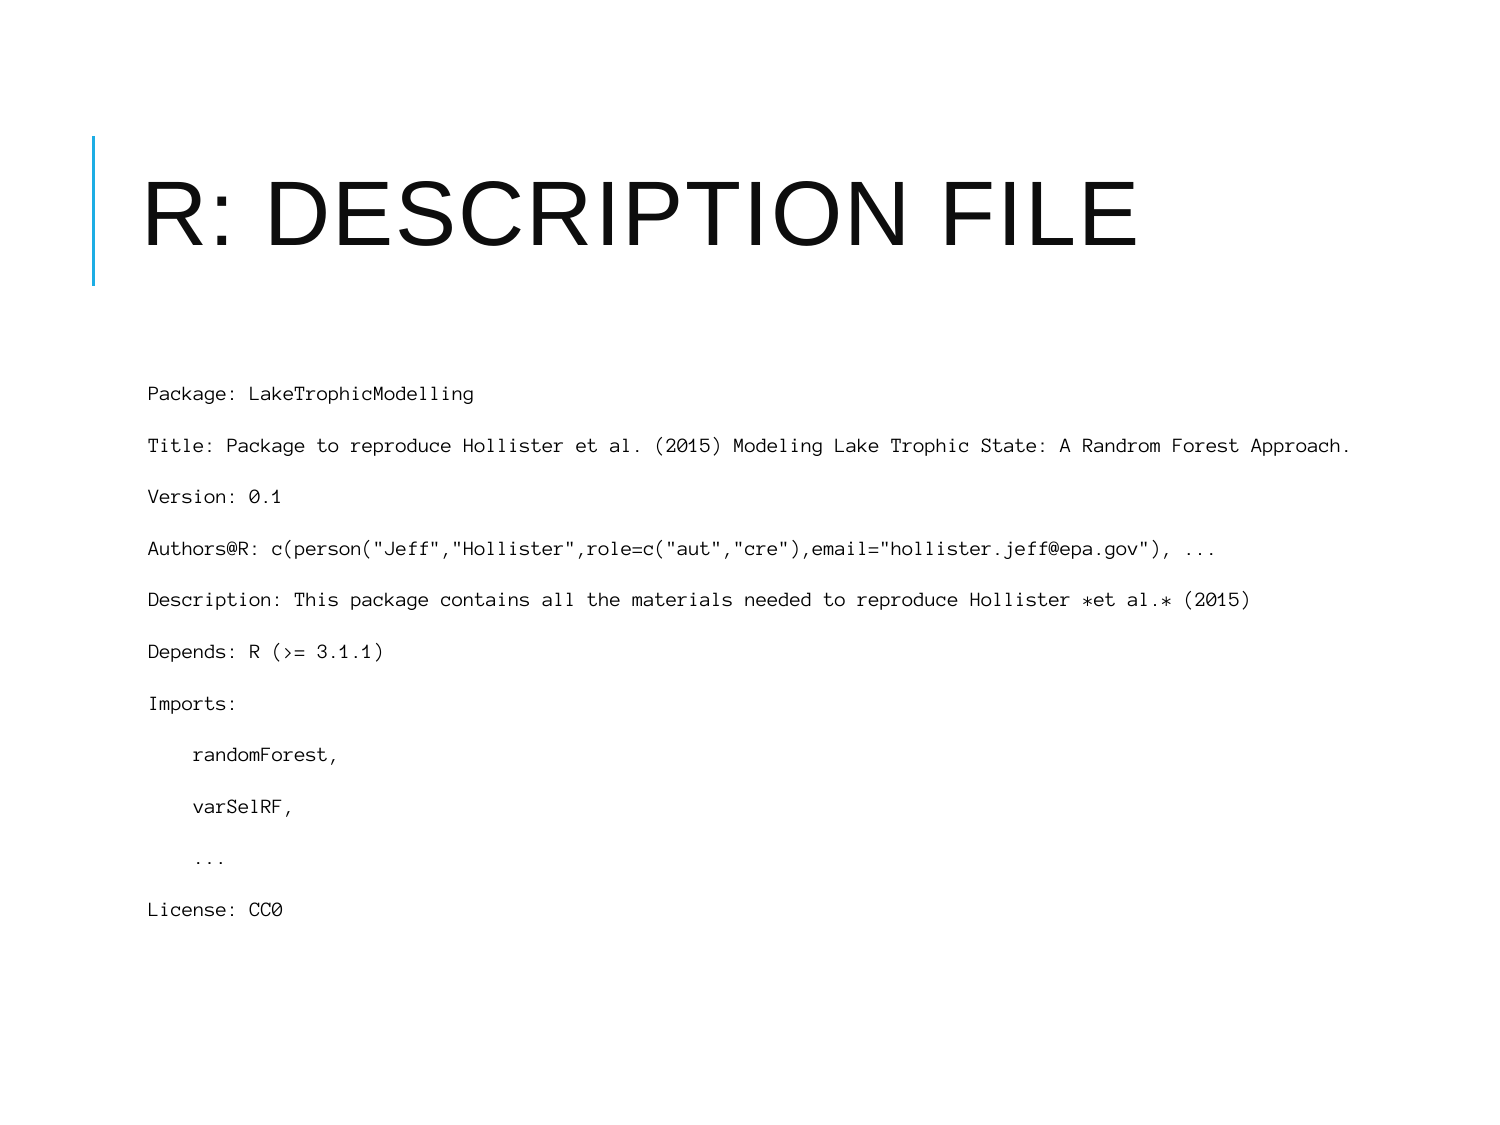

# R: Description file
Package: LakeTrophicModelling
Title: Package to reproduce Hollister et al. (2015) Modeling Lake Trophic State: A Randrom Forest Approach.
Version: 0.1
Authors@R: c(person("Jeff","Hollister",role=c("aut","cre"),email="hollister.jeff@epa.gov"), ...
Description: This package contains all the materials needed to reproduce Hollister *et al.* (2015)
Depends: R (>= 3.1.1)
Imports:
    randomForest,
    varSelRF,
    ...
License: CC0